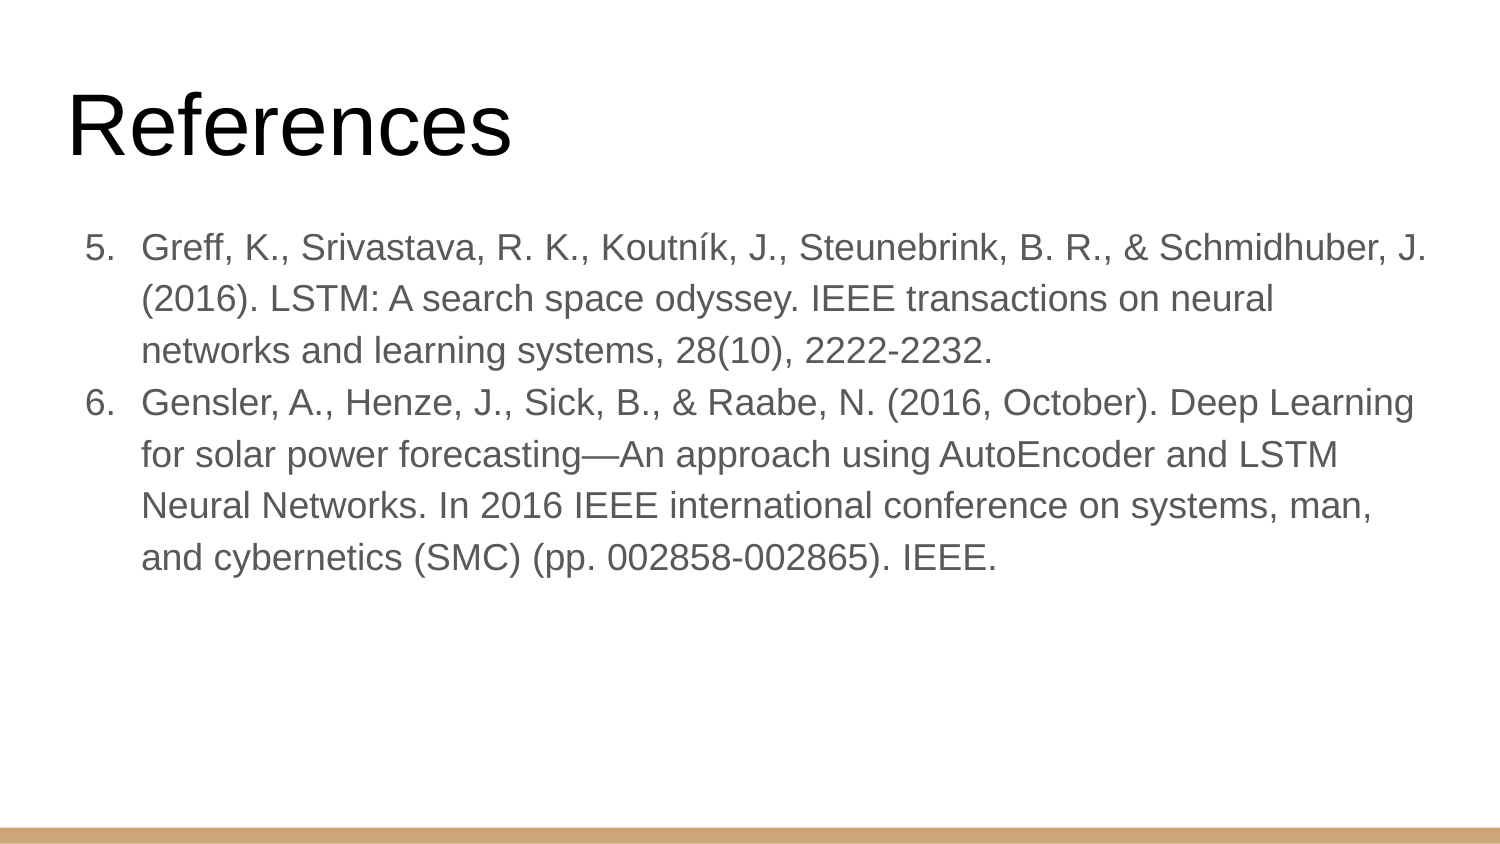

# References
Greff, K., Srivastava, R. K., Koutník, J., Steunebrink, B. R., & Schmidhuber, J. (2016). LSTM: A search space odyssey. IEEE transactions on neural networks and learning systems, 28(10), 2222-2232.
Gensler, A., Henze, J., Sick, B., & Raabe, N. (2016, October). Deep Learning for solar power forecasting—An approach using AutoEncoder and LSTM Neural Networks. In 2016 IEEE international conference on systems, man, and cybernetics (SMC) (pp. 002858-002865). IEEE.